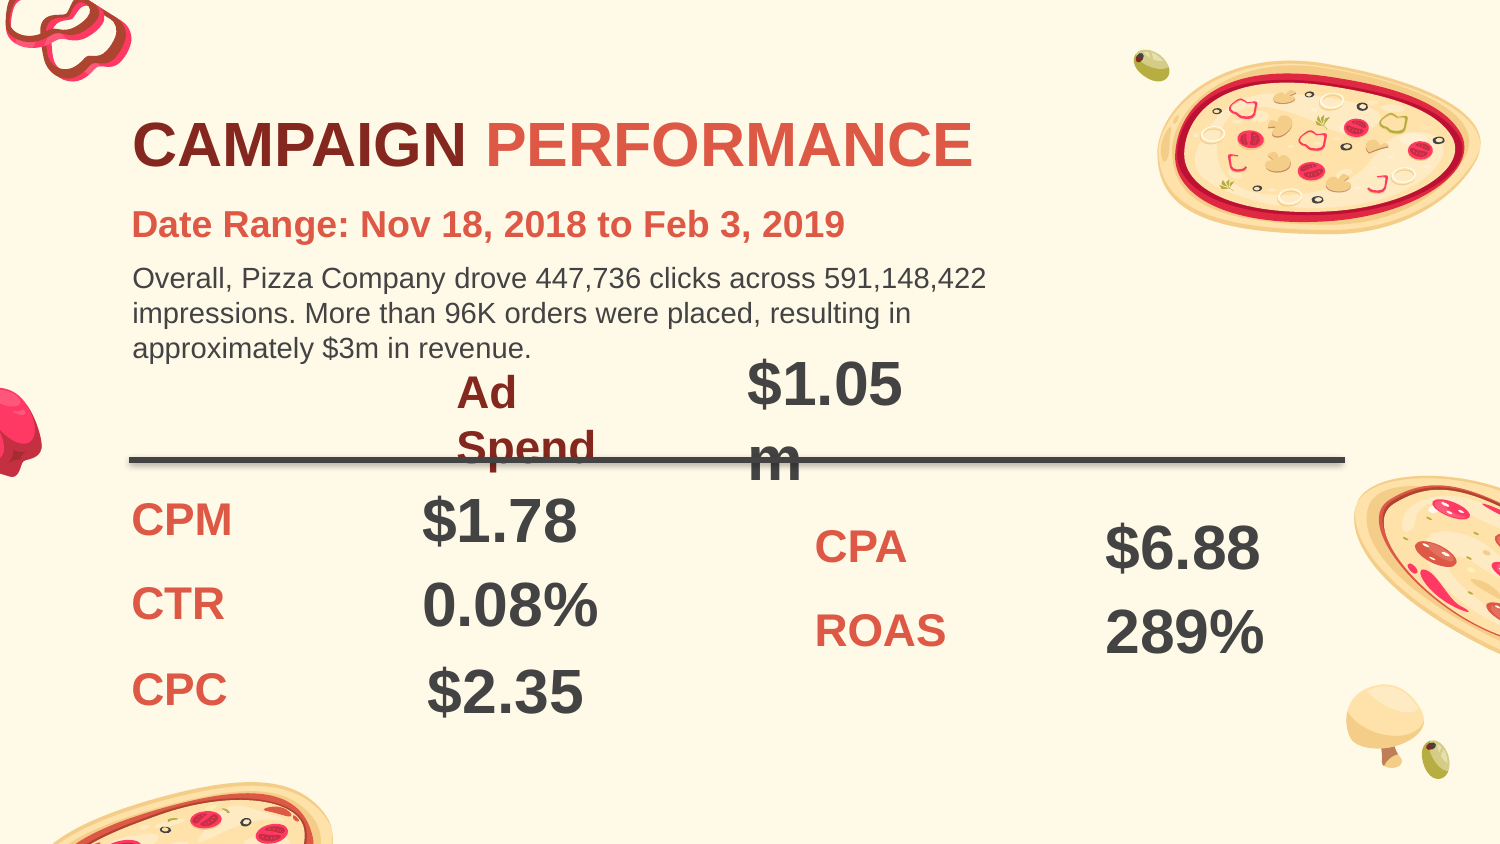

# CAMPAIGN PERFORMANCE
Date Range: Nov 18, 2018 to Feb 3, 2019
Overall, Pizza Company drove 447,736 clicks across 591,148,422 impressions. More than 96K orders were placed, resulting in approximately $3m in revenue.
Ad Spend
$1.05m
CPM
$1.78
CPA
$6.88
CTR
0.08%
ROAS
289%
CPC
$2.35